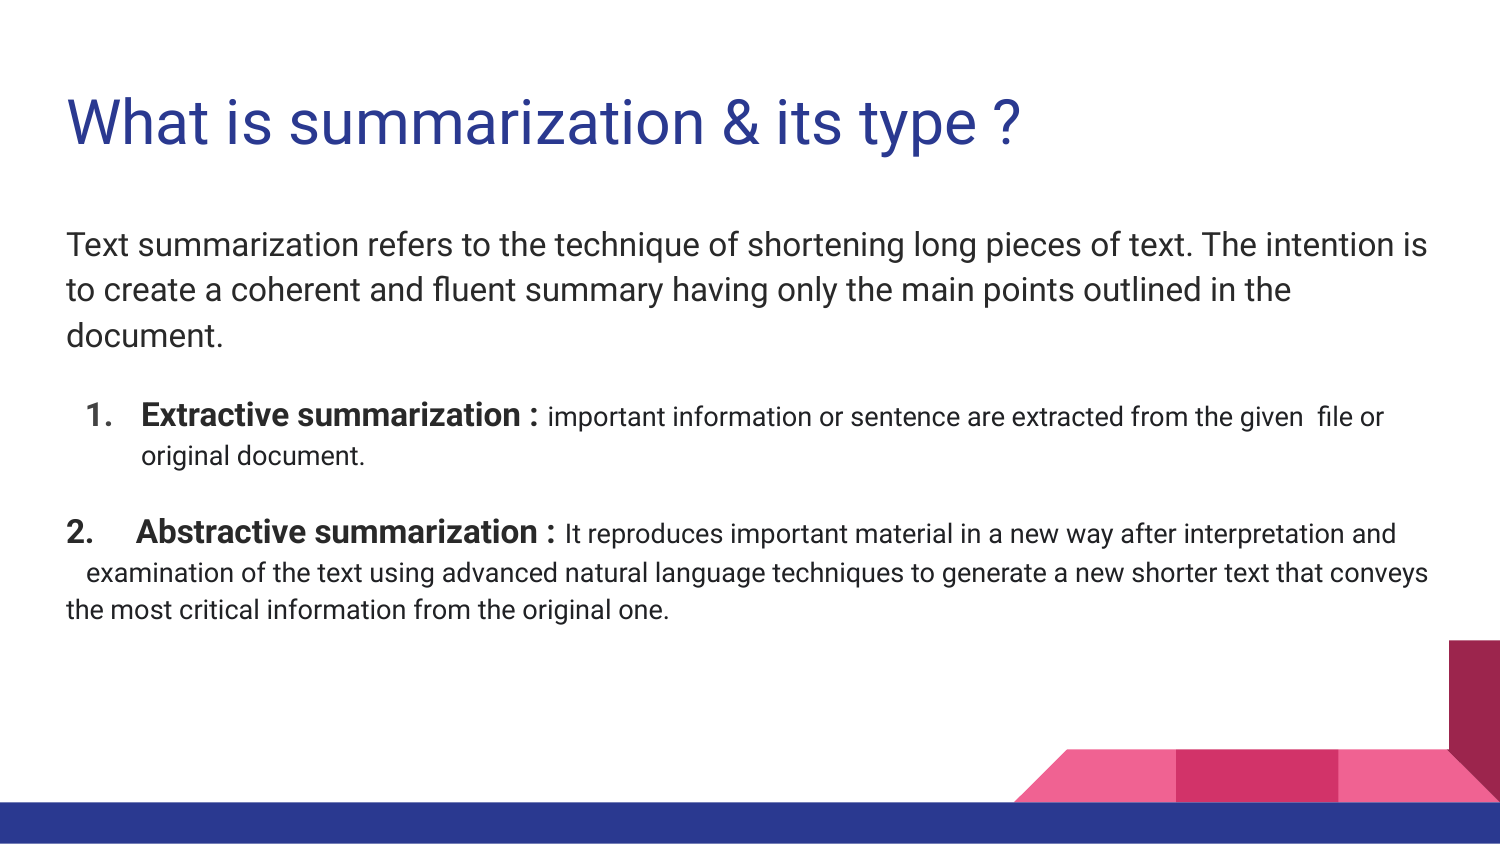

# What is summarization & its type ?
Text summarization refers to the technique of shortening long pieces of text. The intention is to create a coherent and fluent summary having only the main points outlined in the document.
Extractive summarization : important information or sentence are extracted from the given  file or original document.
2.     Abstractive summarization : It reproduces important material in a new way after interpretation and         examination of the text using advanced natural language techniques to generate a new shorter text that conveys the most critical information from the original one.